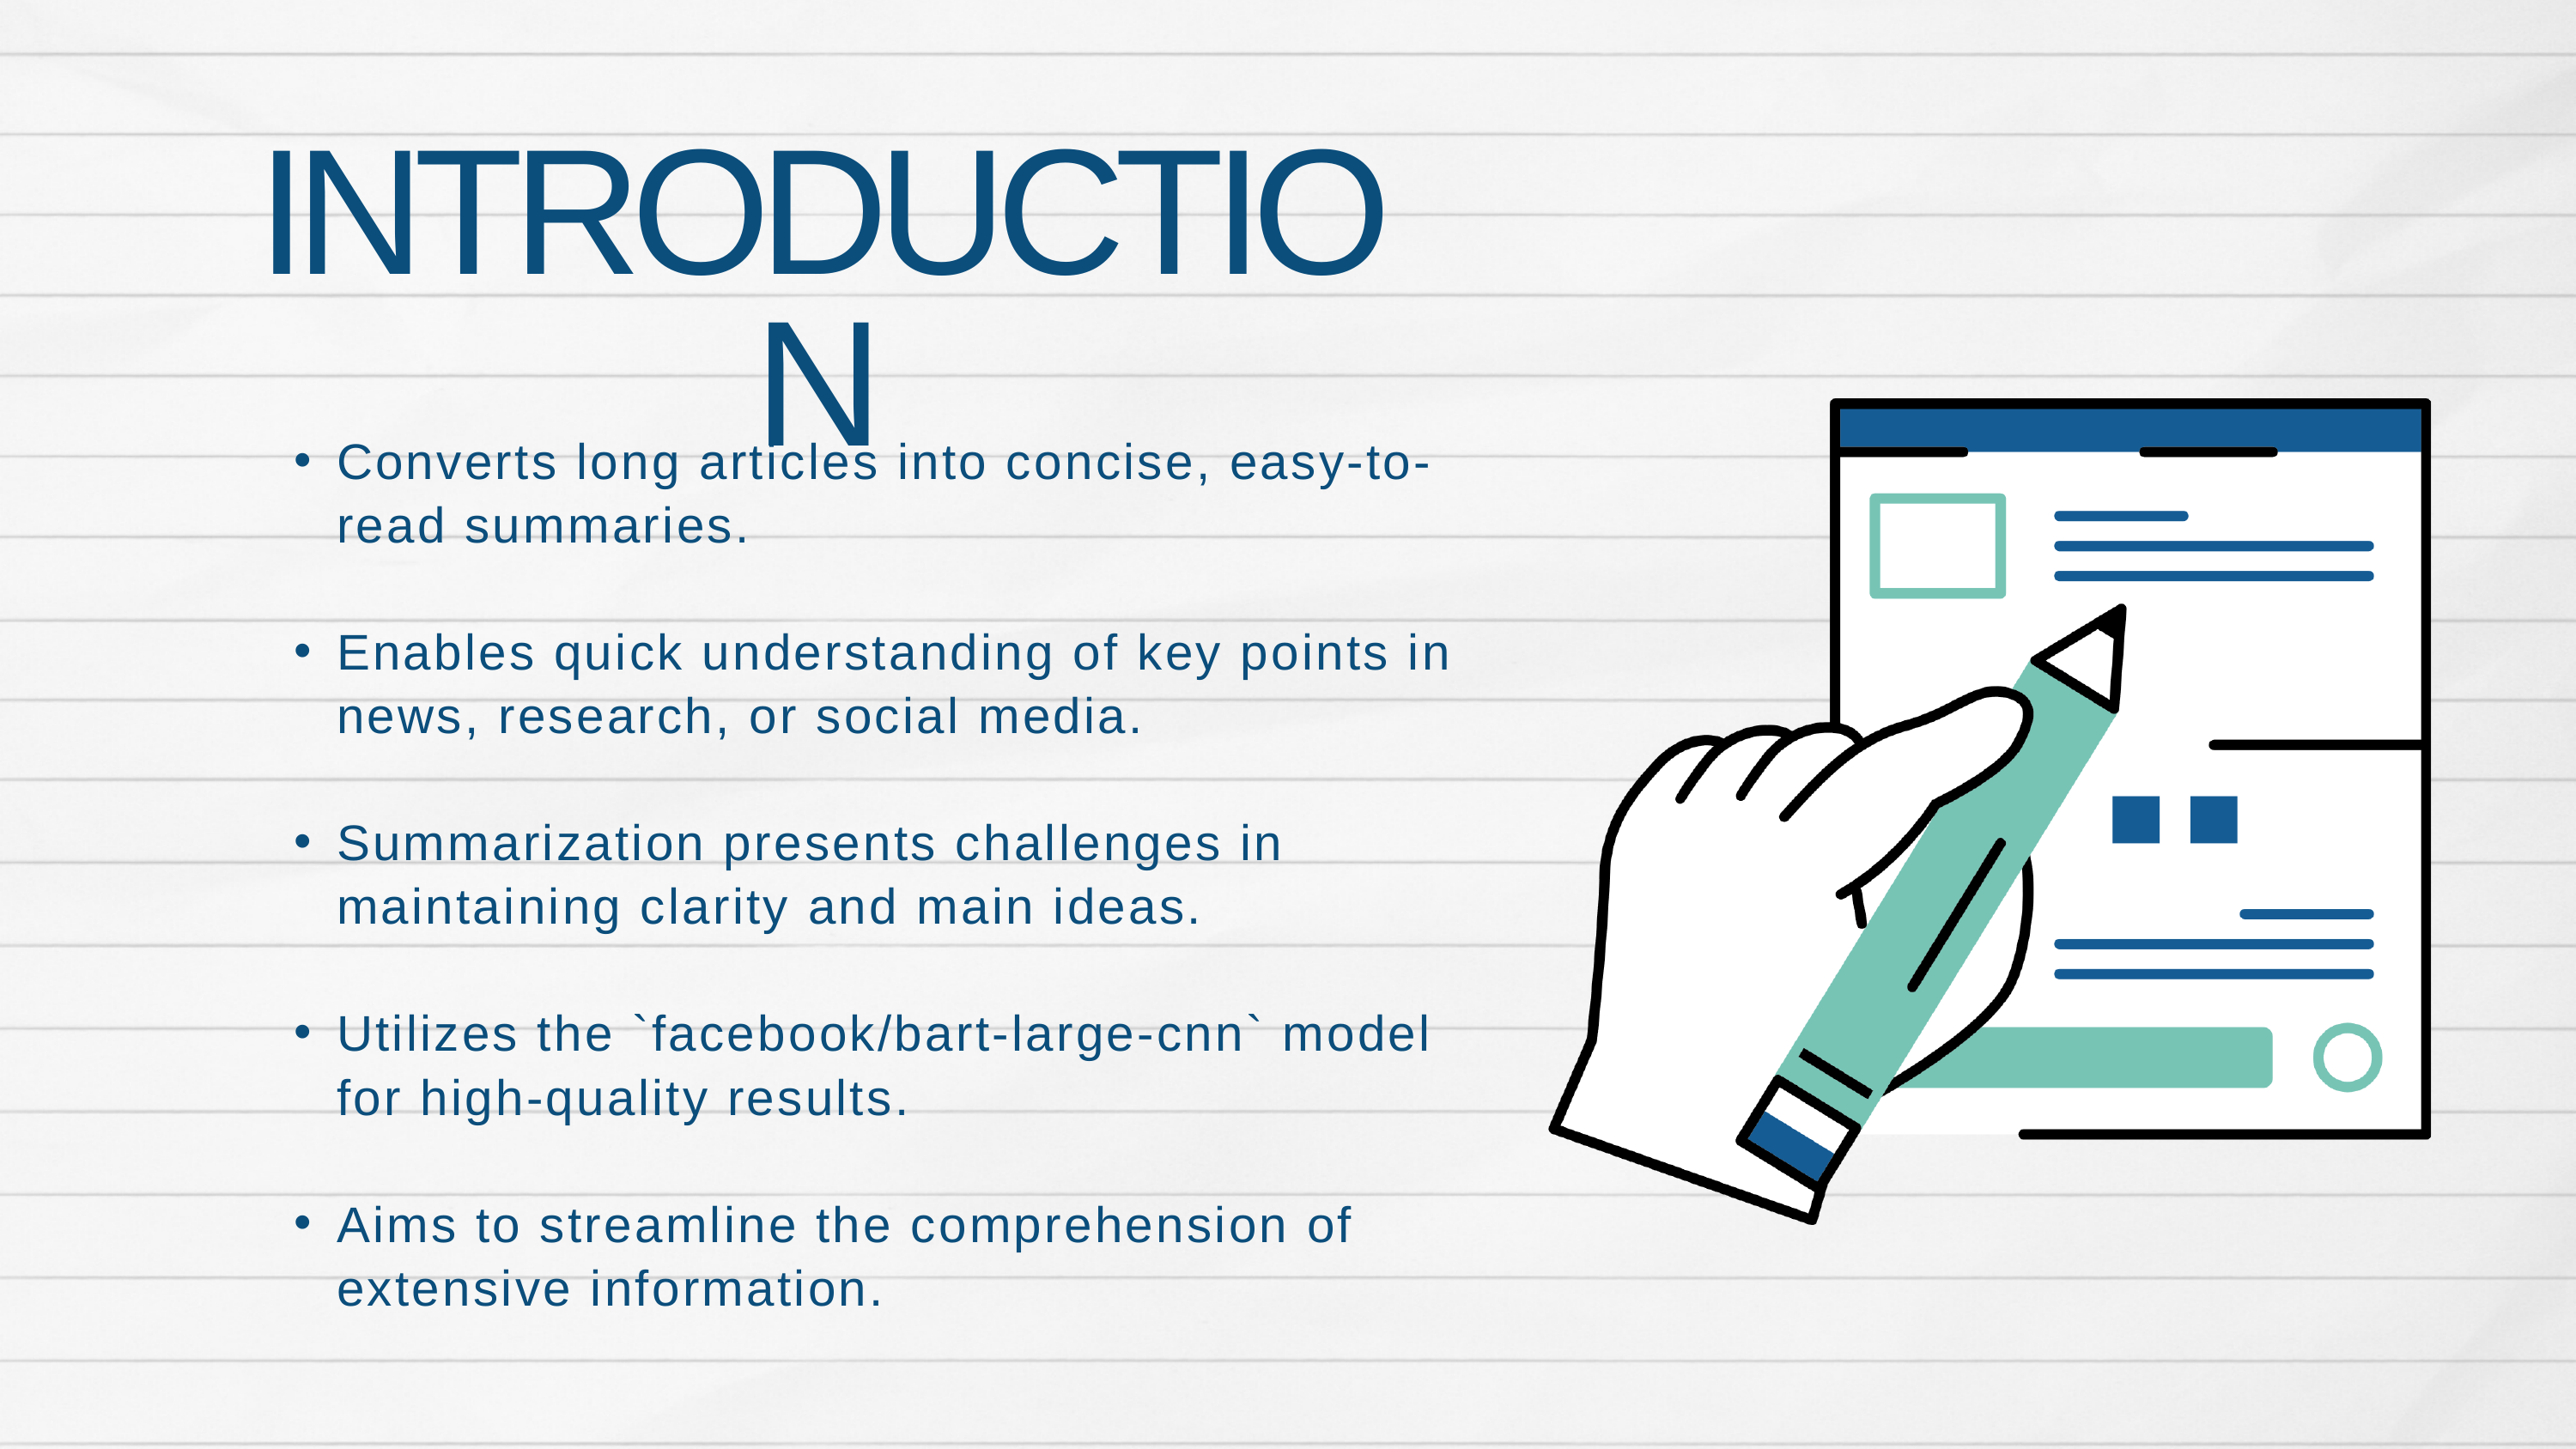

INTRODUCTION

Converts long articles into concise, easy-to-read summaries.

Enables quick understanding of key points in news, research, or social media.

Summarization presents challenges in maintaining clarity and main ideas.

Utilizes the `facebook/bart-large-cnn` model for high-quality results.

Aims to streamline the comprehension of extensive information.